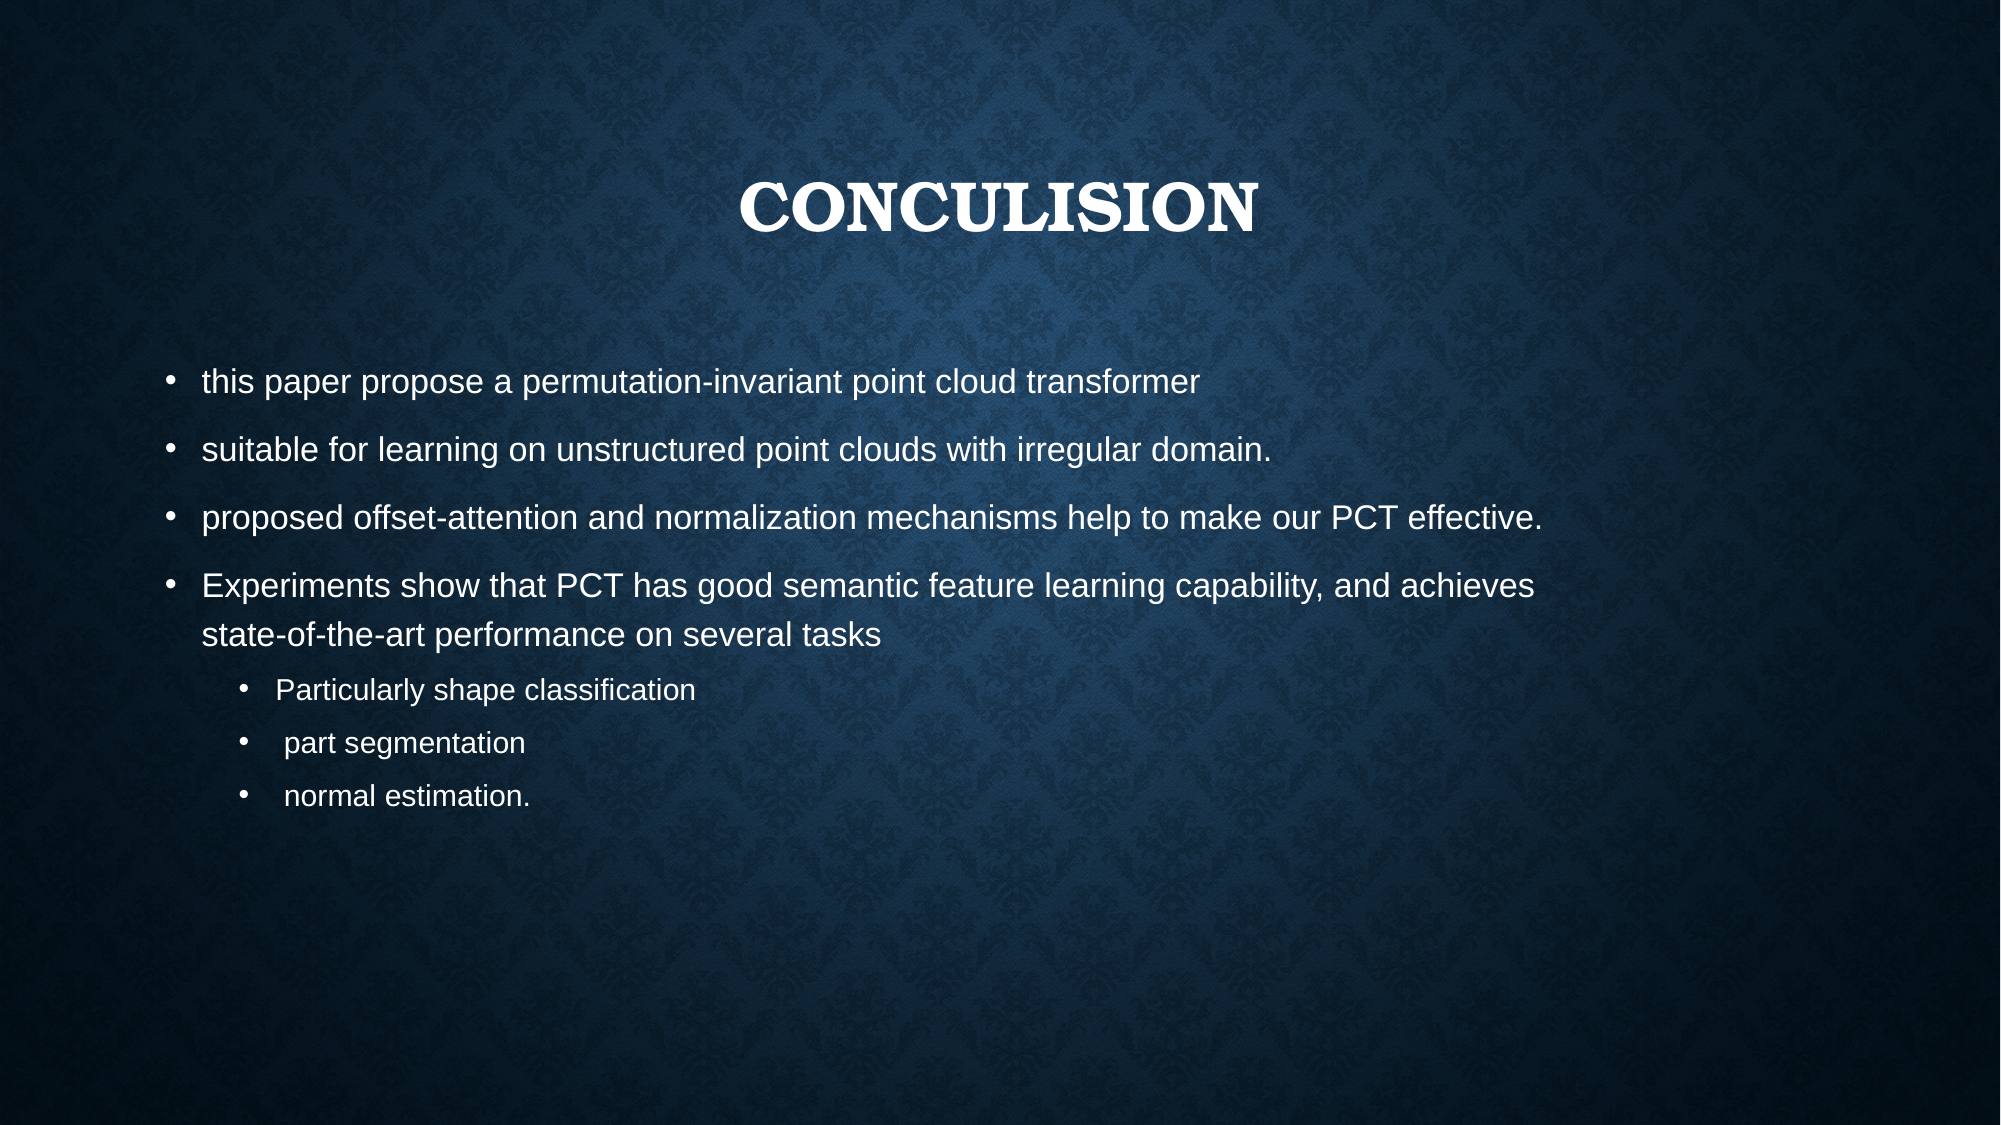

# CONCULISION
this paper propose a permutation-invariant point cloud transformer
suitable for learning on unstructured point clouds with irregular domain.
proposed offset-attention and normalization mechanisms help to make our PCT effective.
Experiments show that PCT has good semantic feature learning capability, and achieves
state-of-the-art performance on several tasks
Particularly shape classification
 part segmentation
 normal estimation.